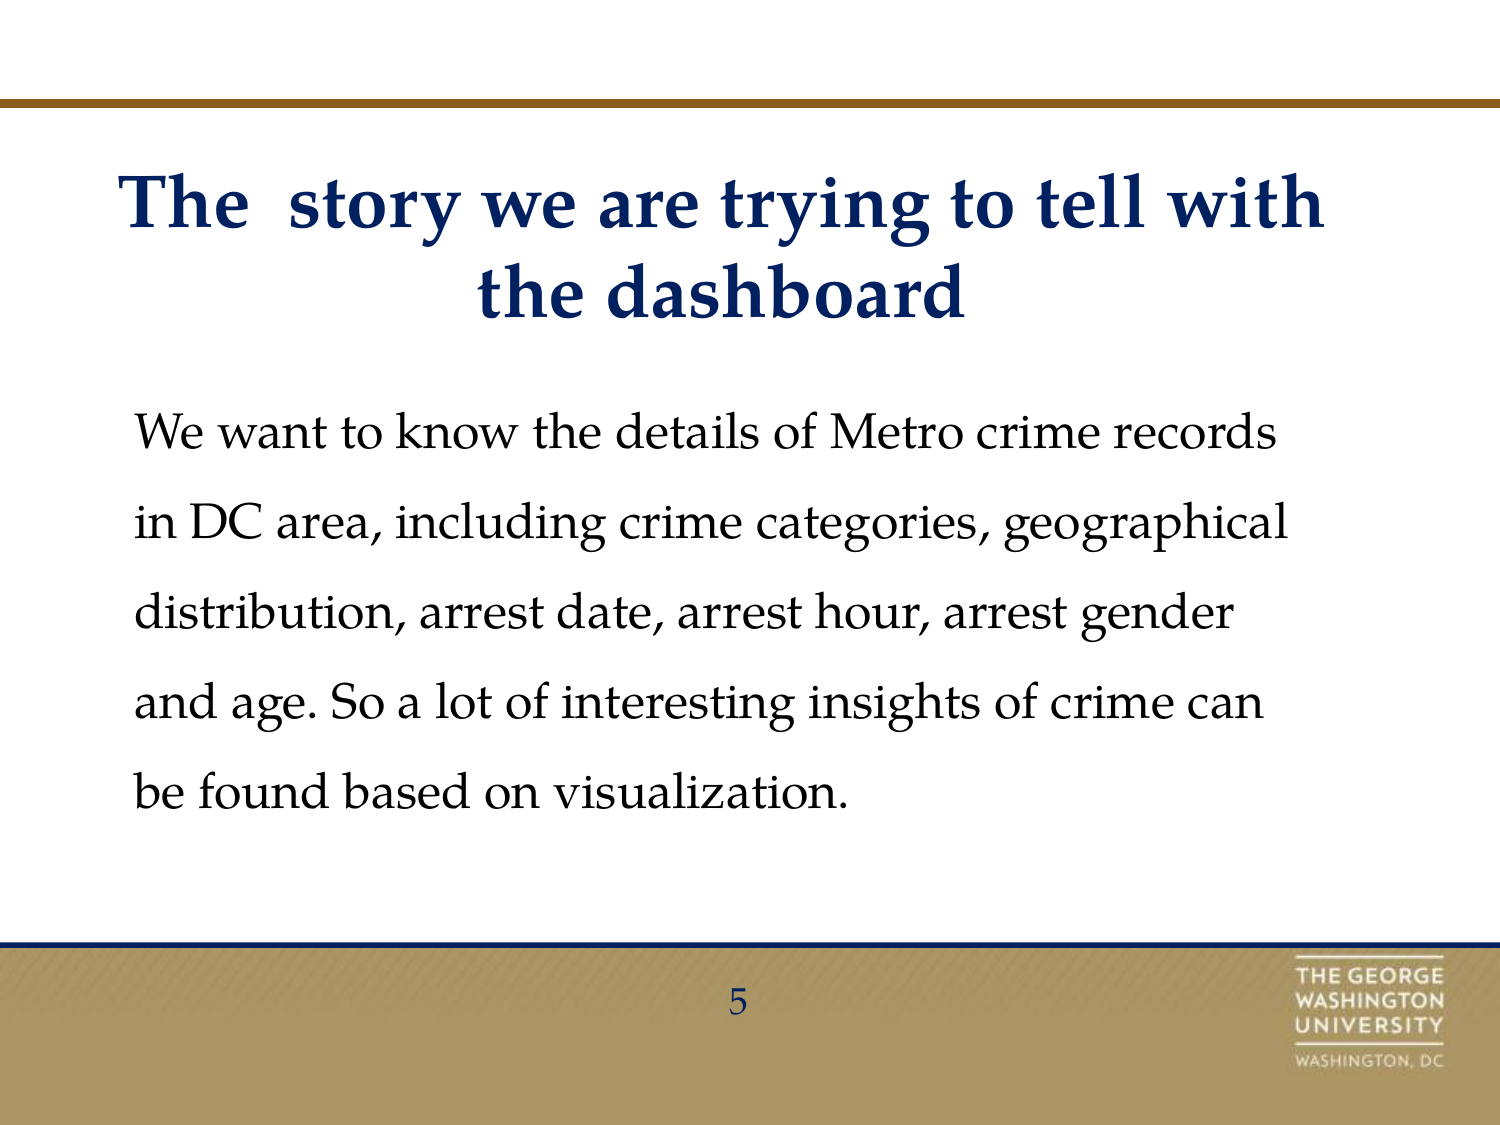

The  story we are trying to tell with the dashboard
We want to know the details of Metro crime records in DC area, including crime categories, geographical distribution, arrest date, arrest hour, arrest gender and age. So a lot of interesting insights of crime can be found based on visualization.